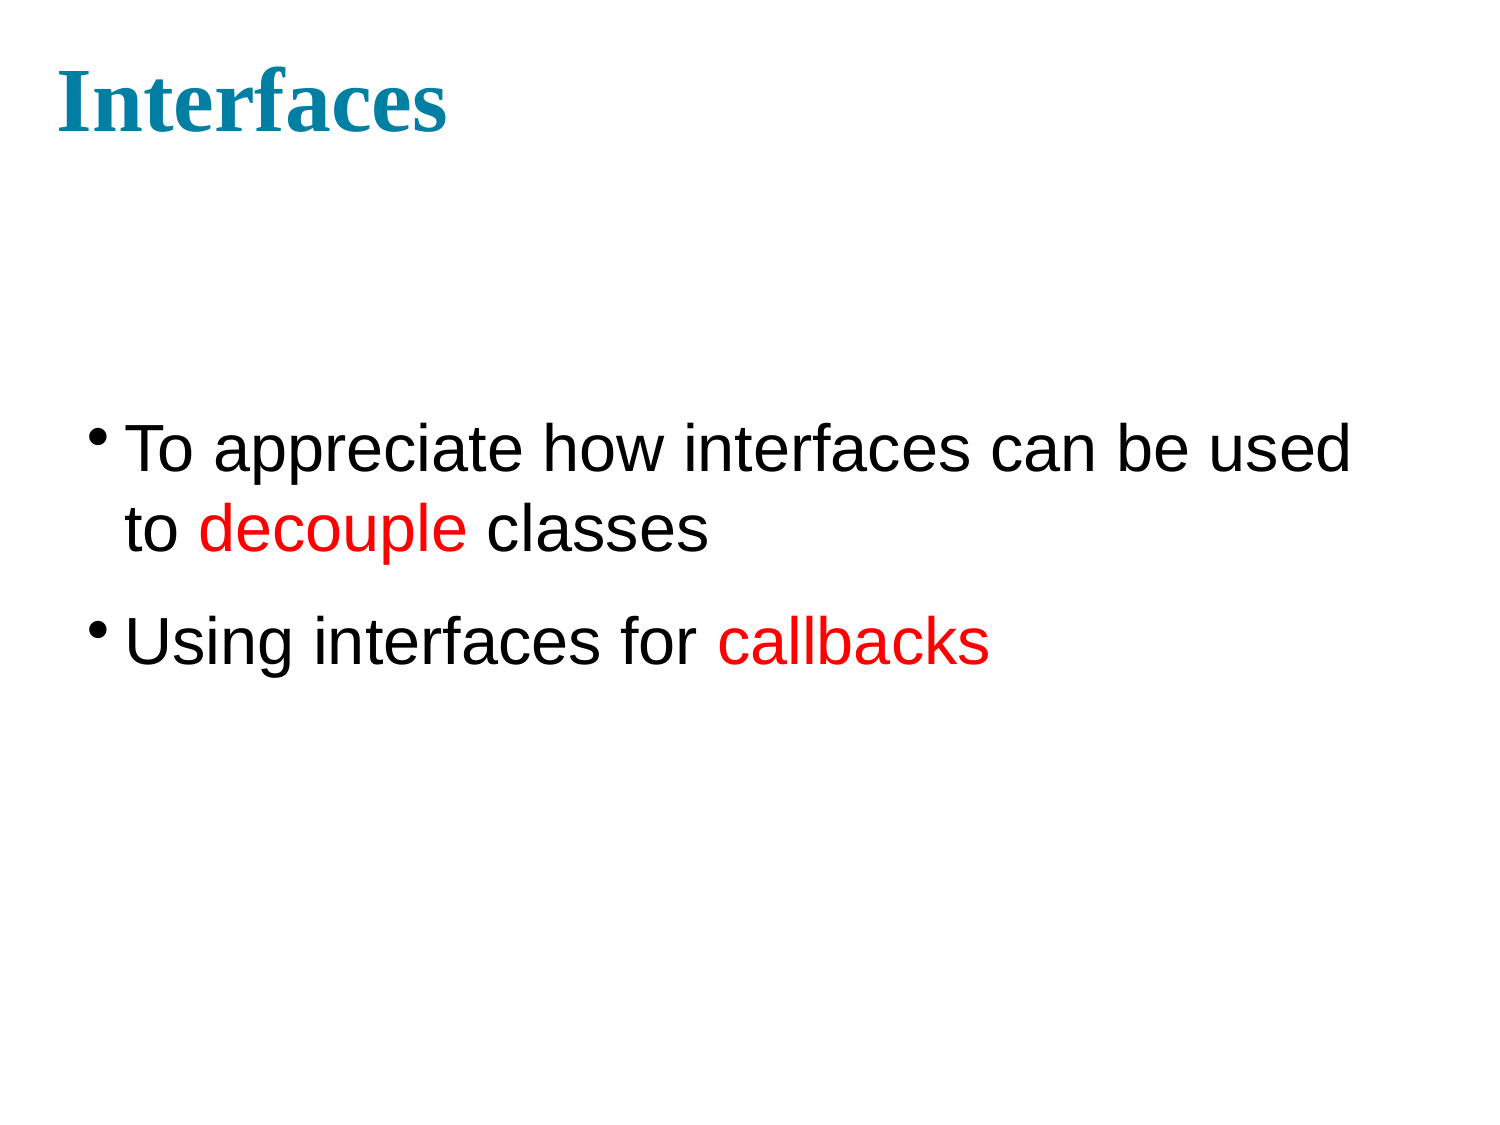

Interfaces
To appreciate how interfaces can be used to decouple classes
Using interfaces for callbacks